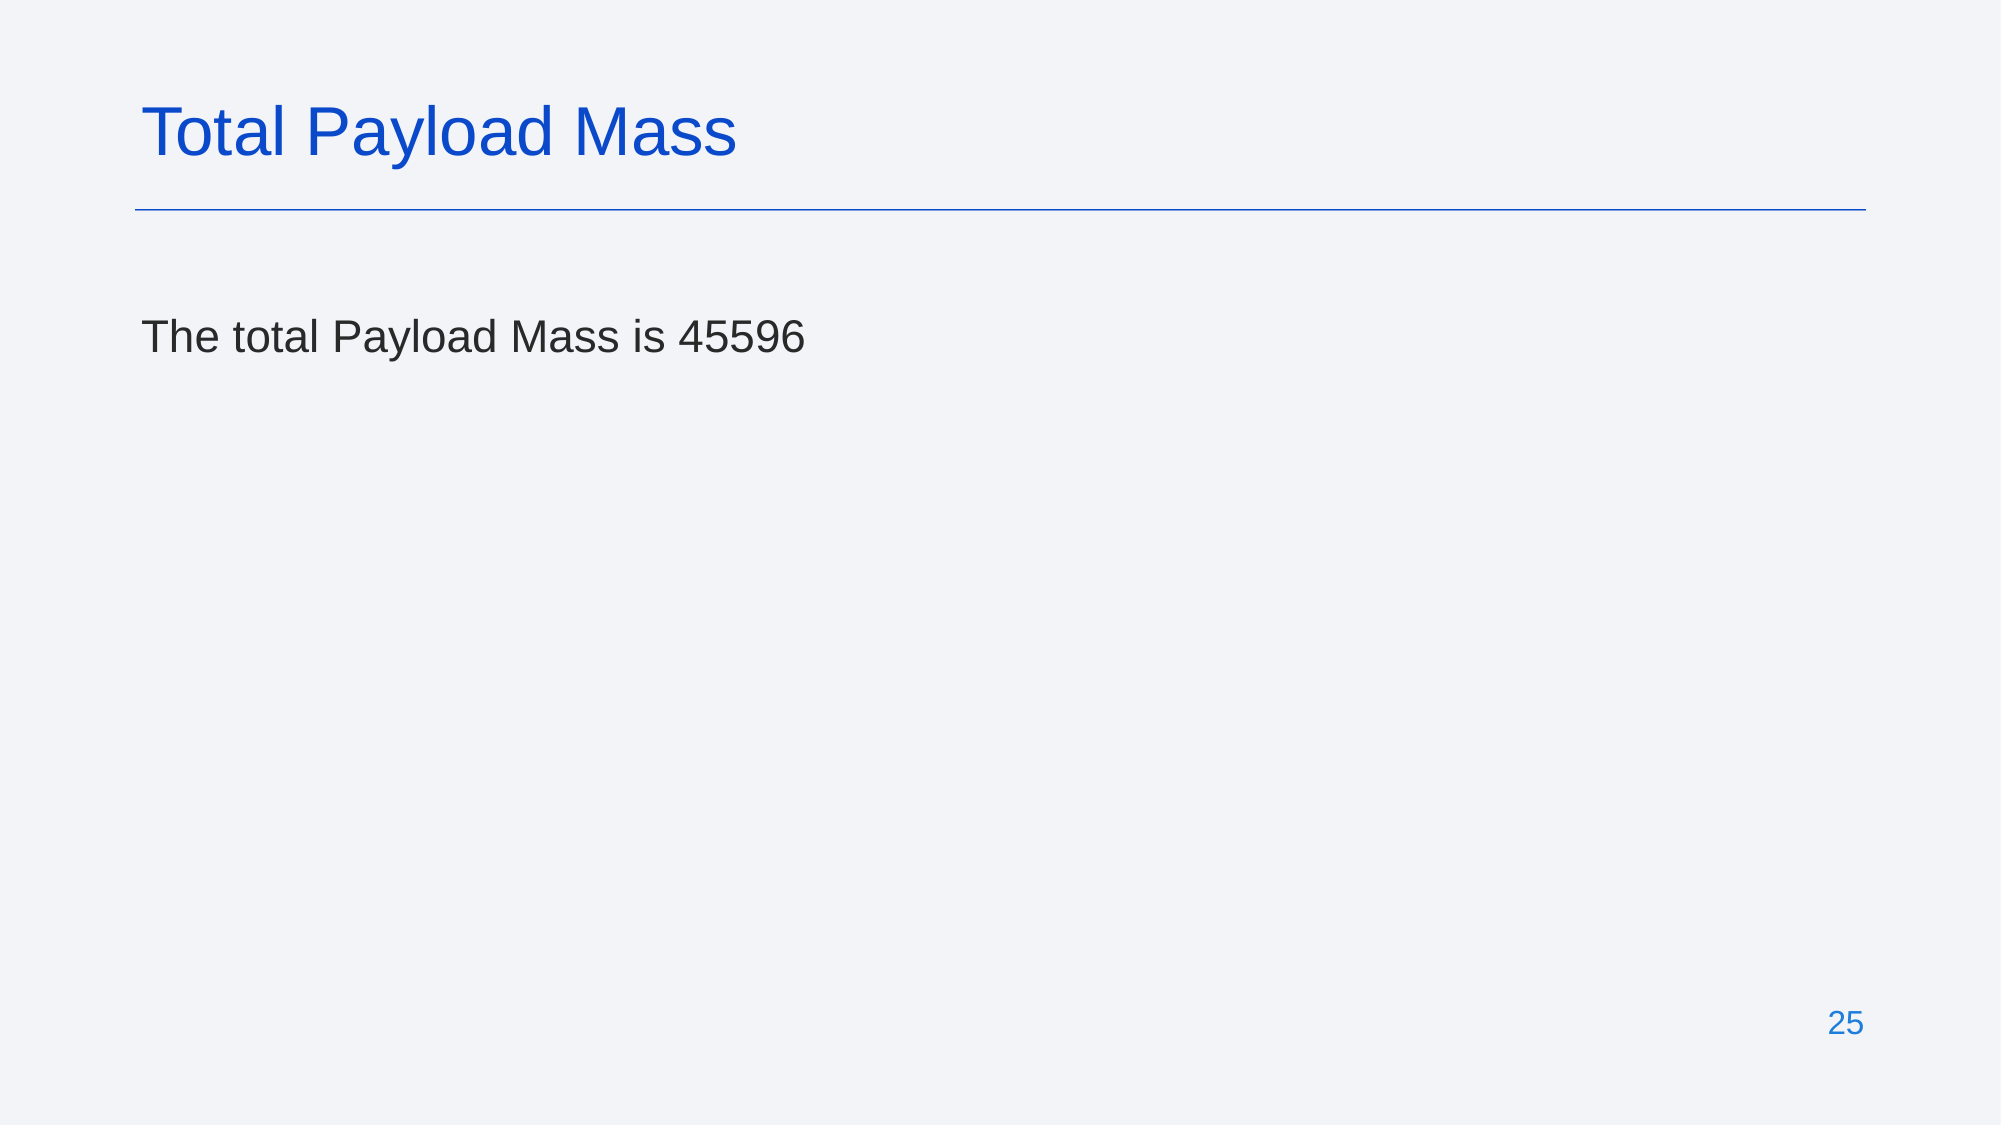

Total Payload Mass
The total Payload Mass is 45596
25